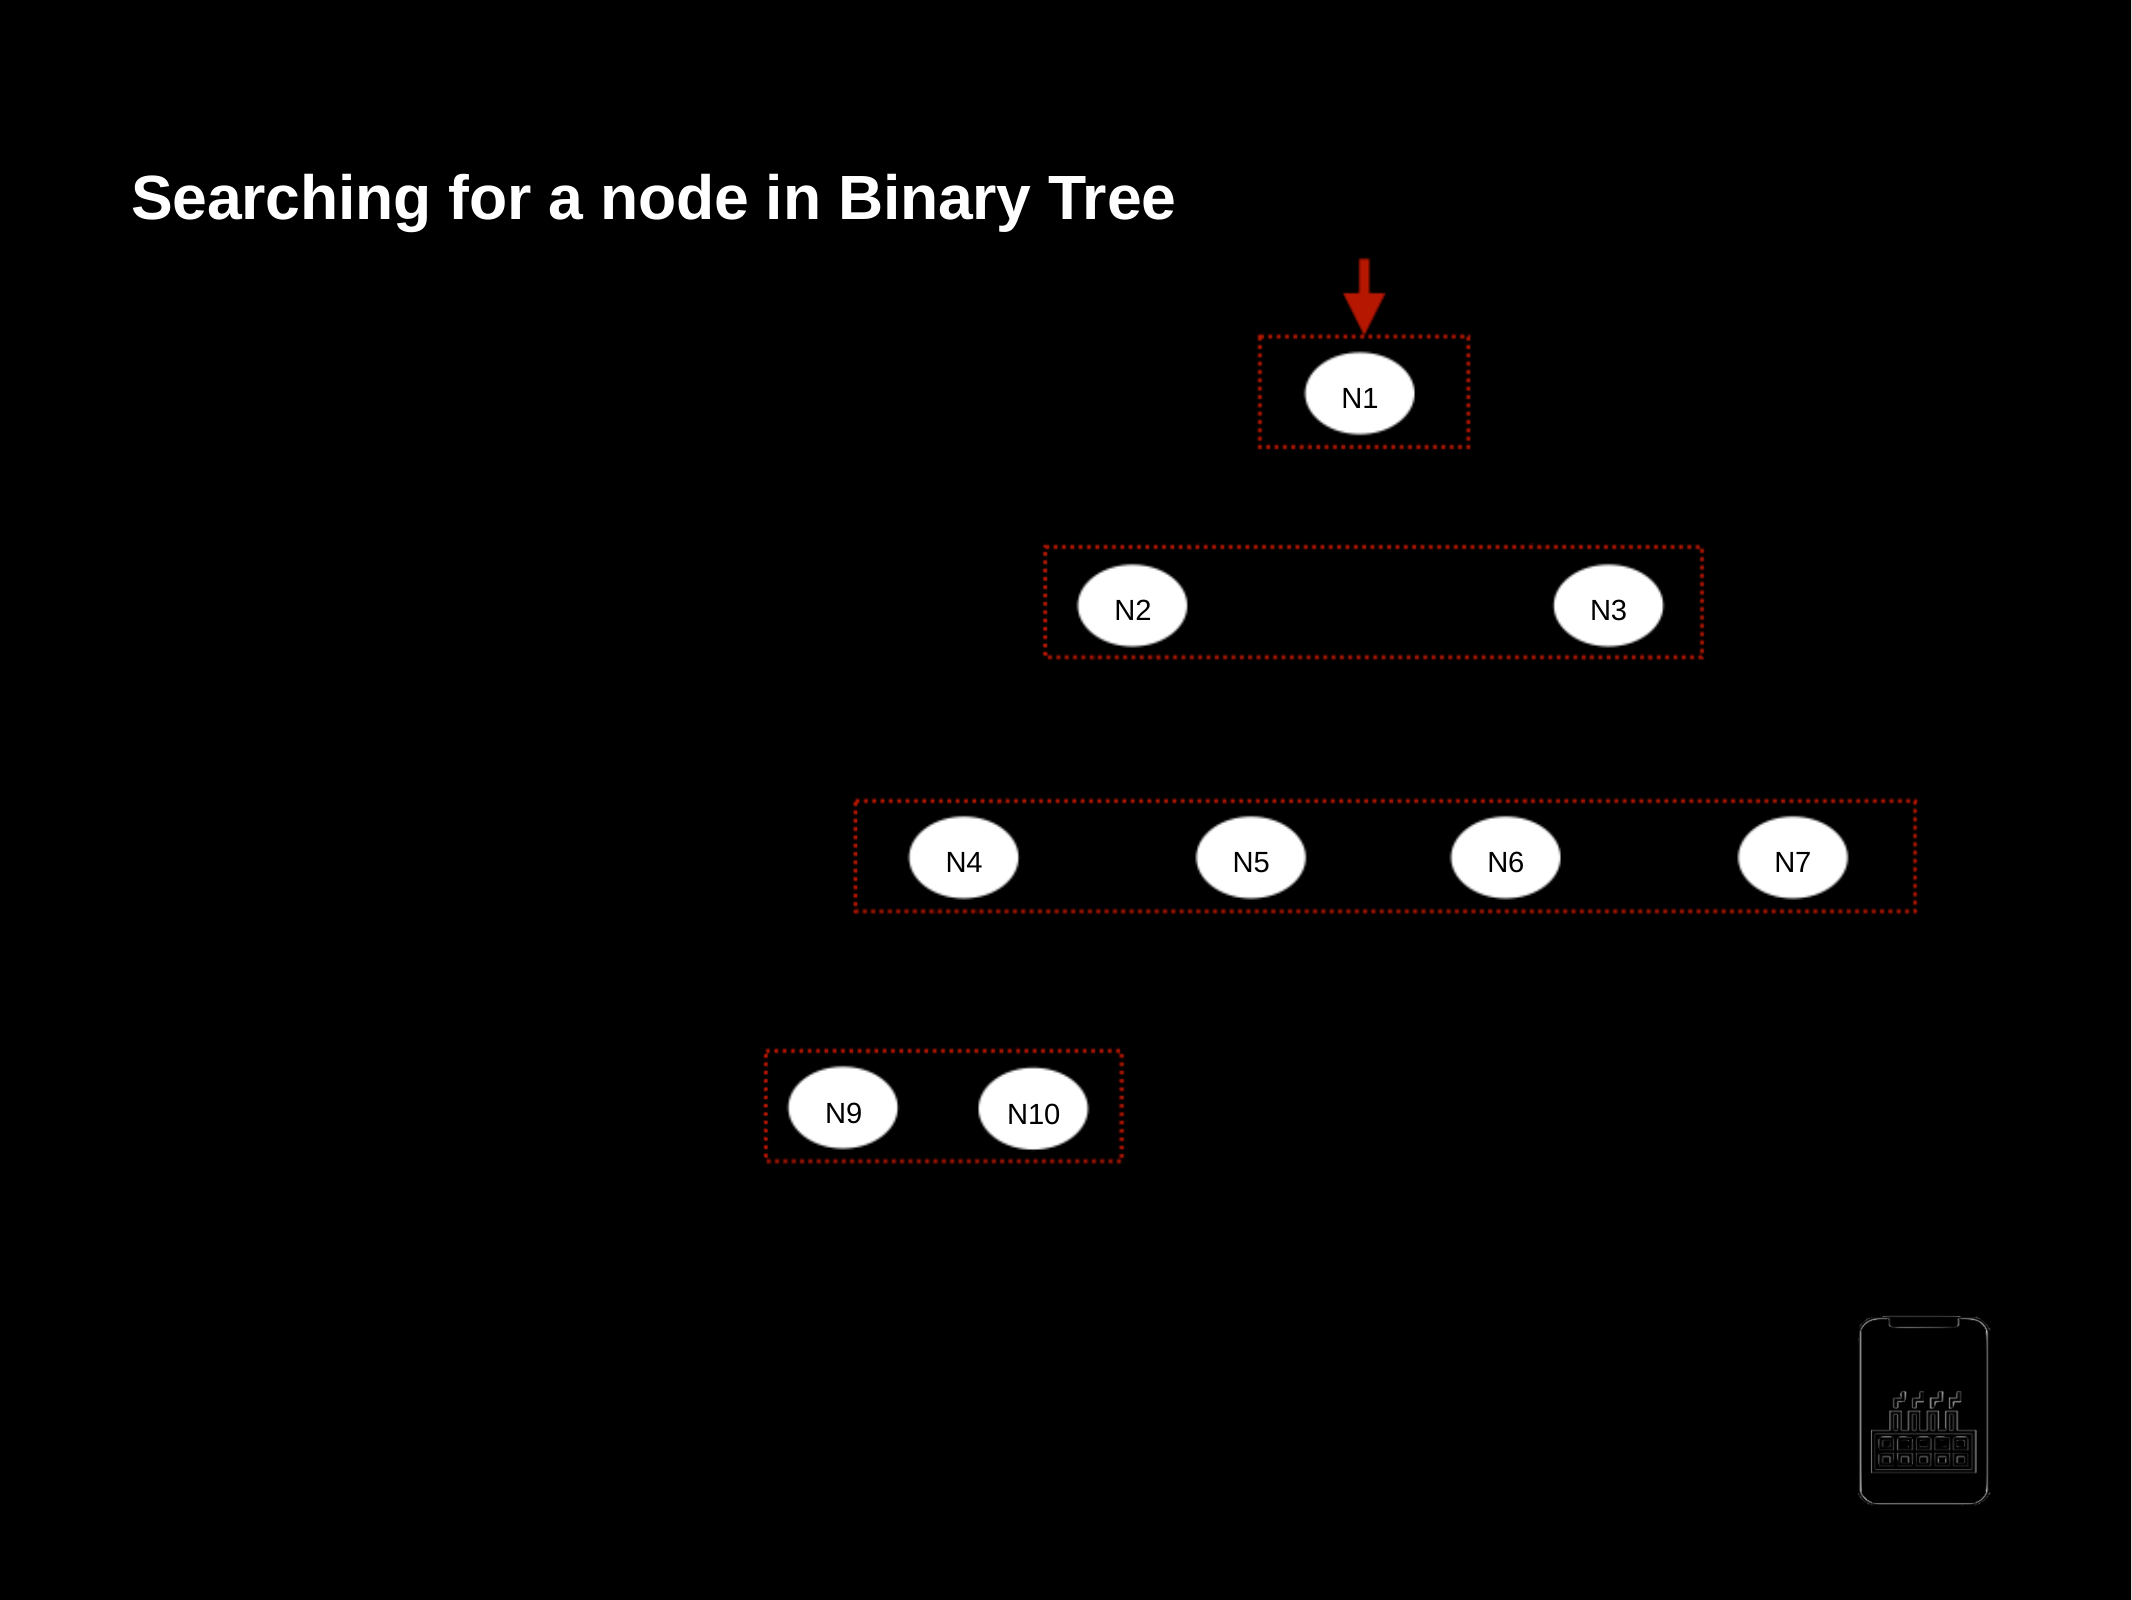

Searching for a node in Binary Tree

Level Order Traversal
Level 1
N1
N5
Success

Level 2
N2
N3
Level 3
N6
N7
N4
N5
Level 4
N9
N10

AppMillers
www.appmillers.com